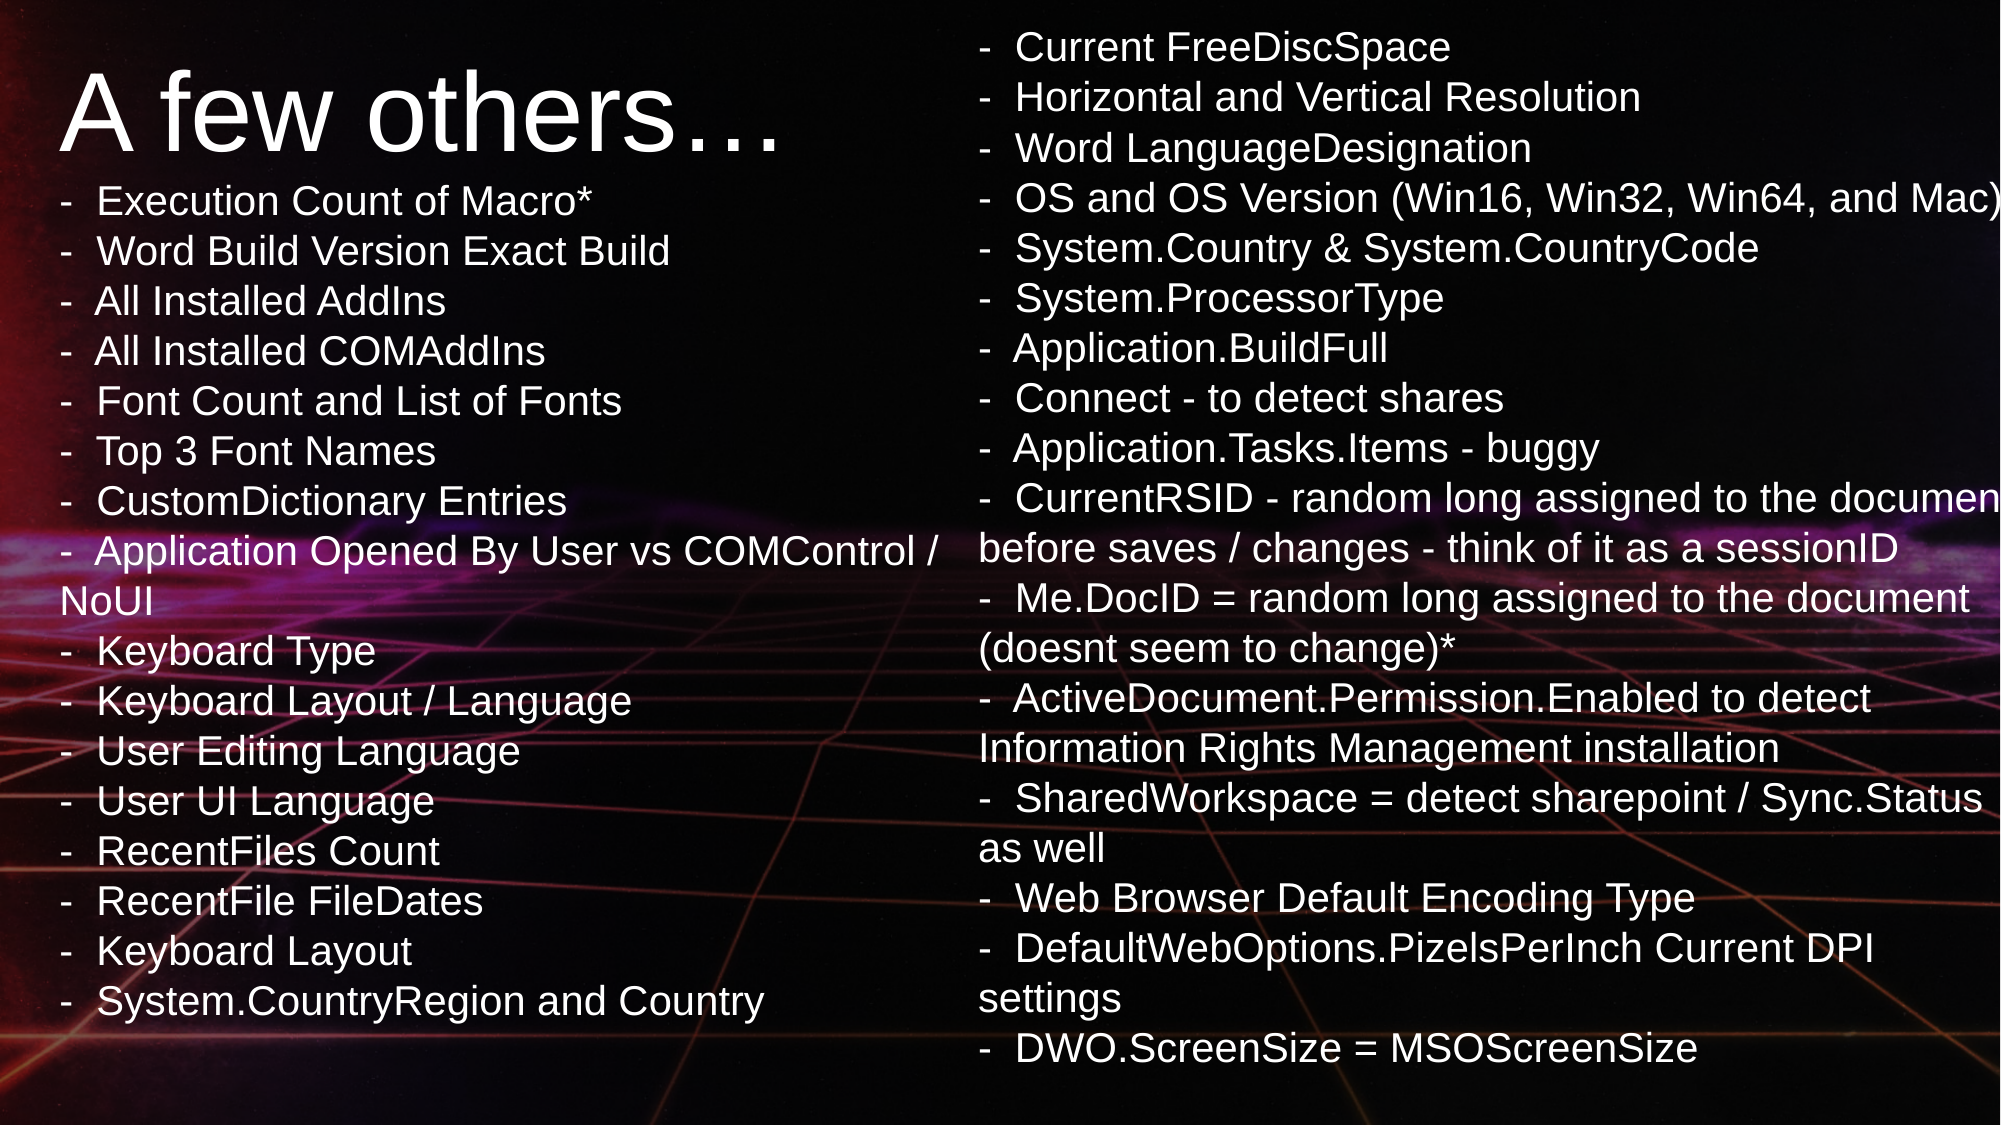

-  Current FreeDiscSpace
-  Horizontal and Vertical Resolution
-  Word LanguageDesignation
-  OS and OS Version (Win16, Win32, Win64, and Mac)
-  System.Country & System.CountryCode
-  System.ProcessorType
-  Application.BuildFull
-  Connect - to detect shares
-  Application.Tasks.Items - buggy
-  CurrentRSID - random long assigned to the document before saves / changes - think of it as a sessionID
-  Me.DocID = random long assigned to the document (doesnt seem to change)*
-  ActiveDocument.Permission.Enabled to detect Information Rights Management installation
-  SharedWorkspace = detect sharepoint / Sync.Status as well
-  Web Browser Default Encoding Type
-  DefaultWebOptions.PizelsPerInch Current DPI settings
-  DWO.ScreenSize = MSOScreenSize
A few others…
-  Execution Count of Macro*
-  Word Build Version Exact Build
-  All Installed AddIns
-  All Installed COMAddIns
-  Font Count and List of Fonts
-  Top 3 Font Names
-  CustomDictionary Entries
-  Application Opened By User vs COMControl / NoUI
-  Keyboard Type
-  Keyboard Layout / Language
-  User Editing Language
-  User UI Language
-  RecentFiles Count
-  RecentFile FileDates
-  Keyboard Layout
-  System.CountryRegion and Country